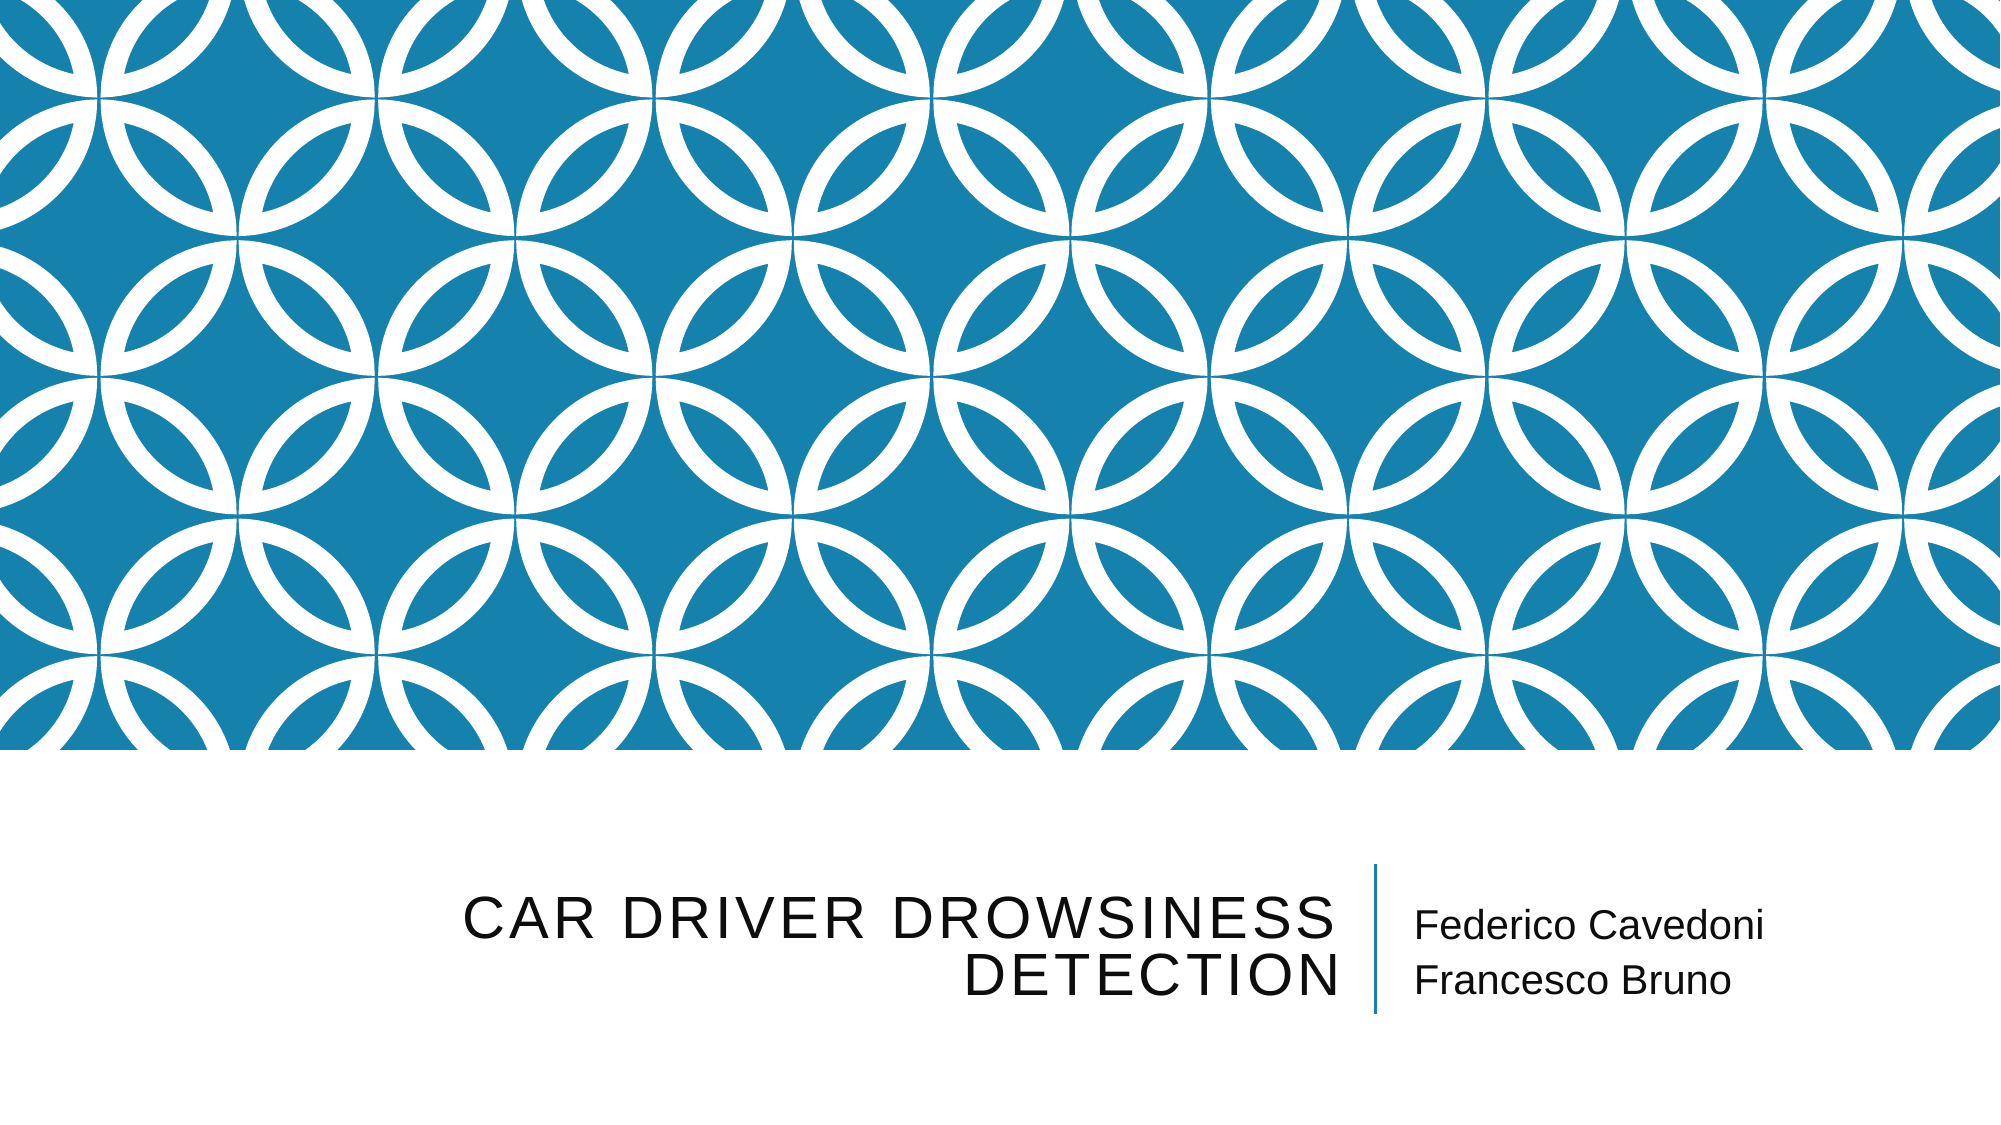

Federico Cavedoni
Francesco Bruno
# Car driver drowsiness detection